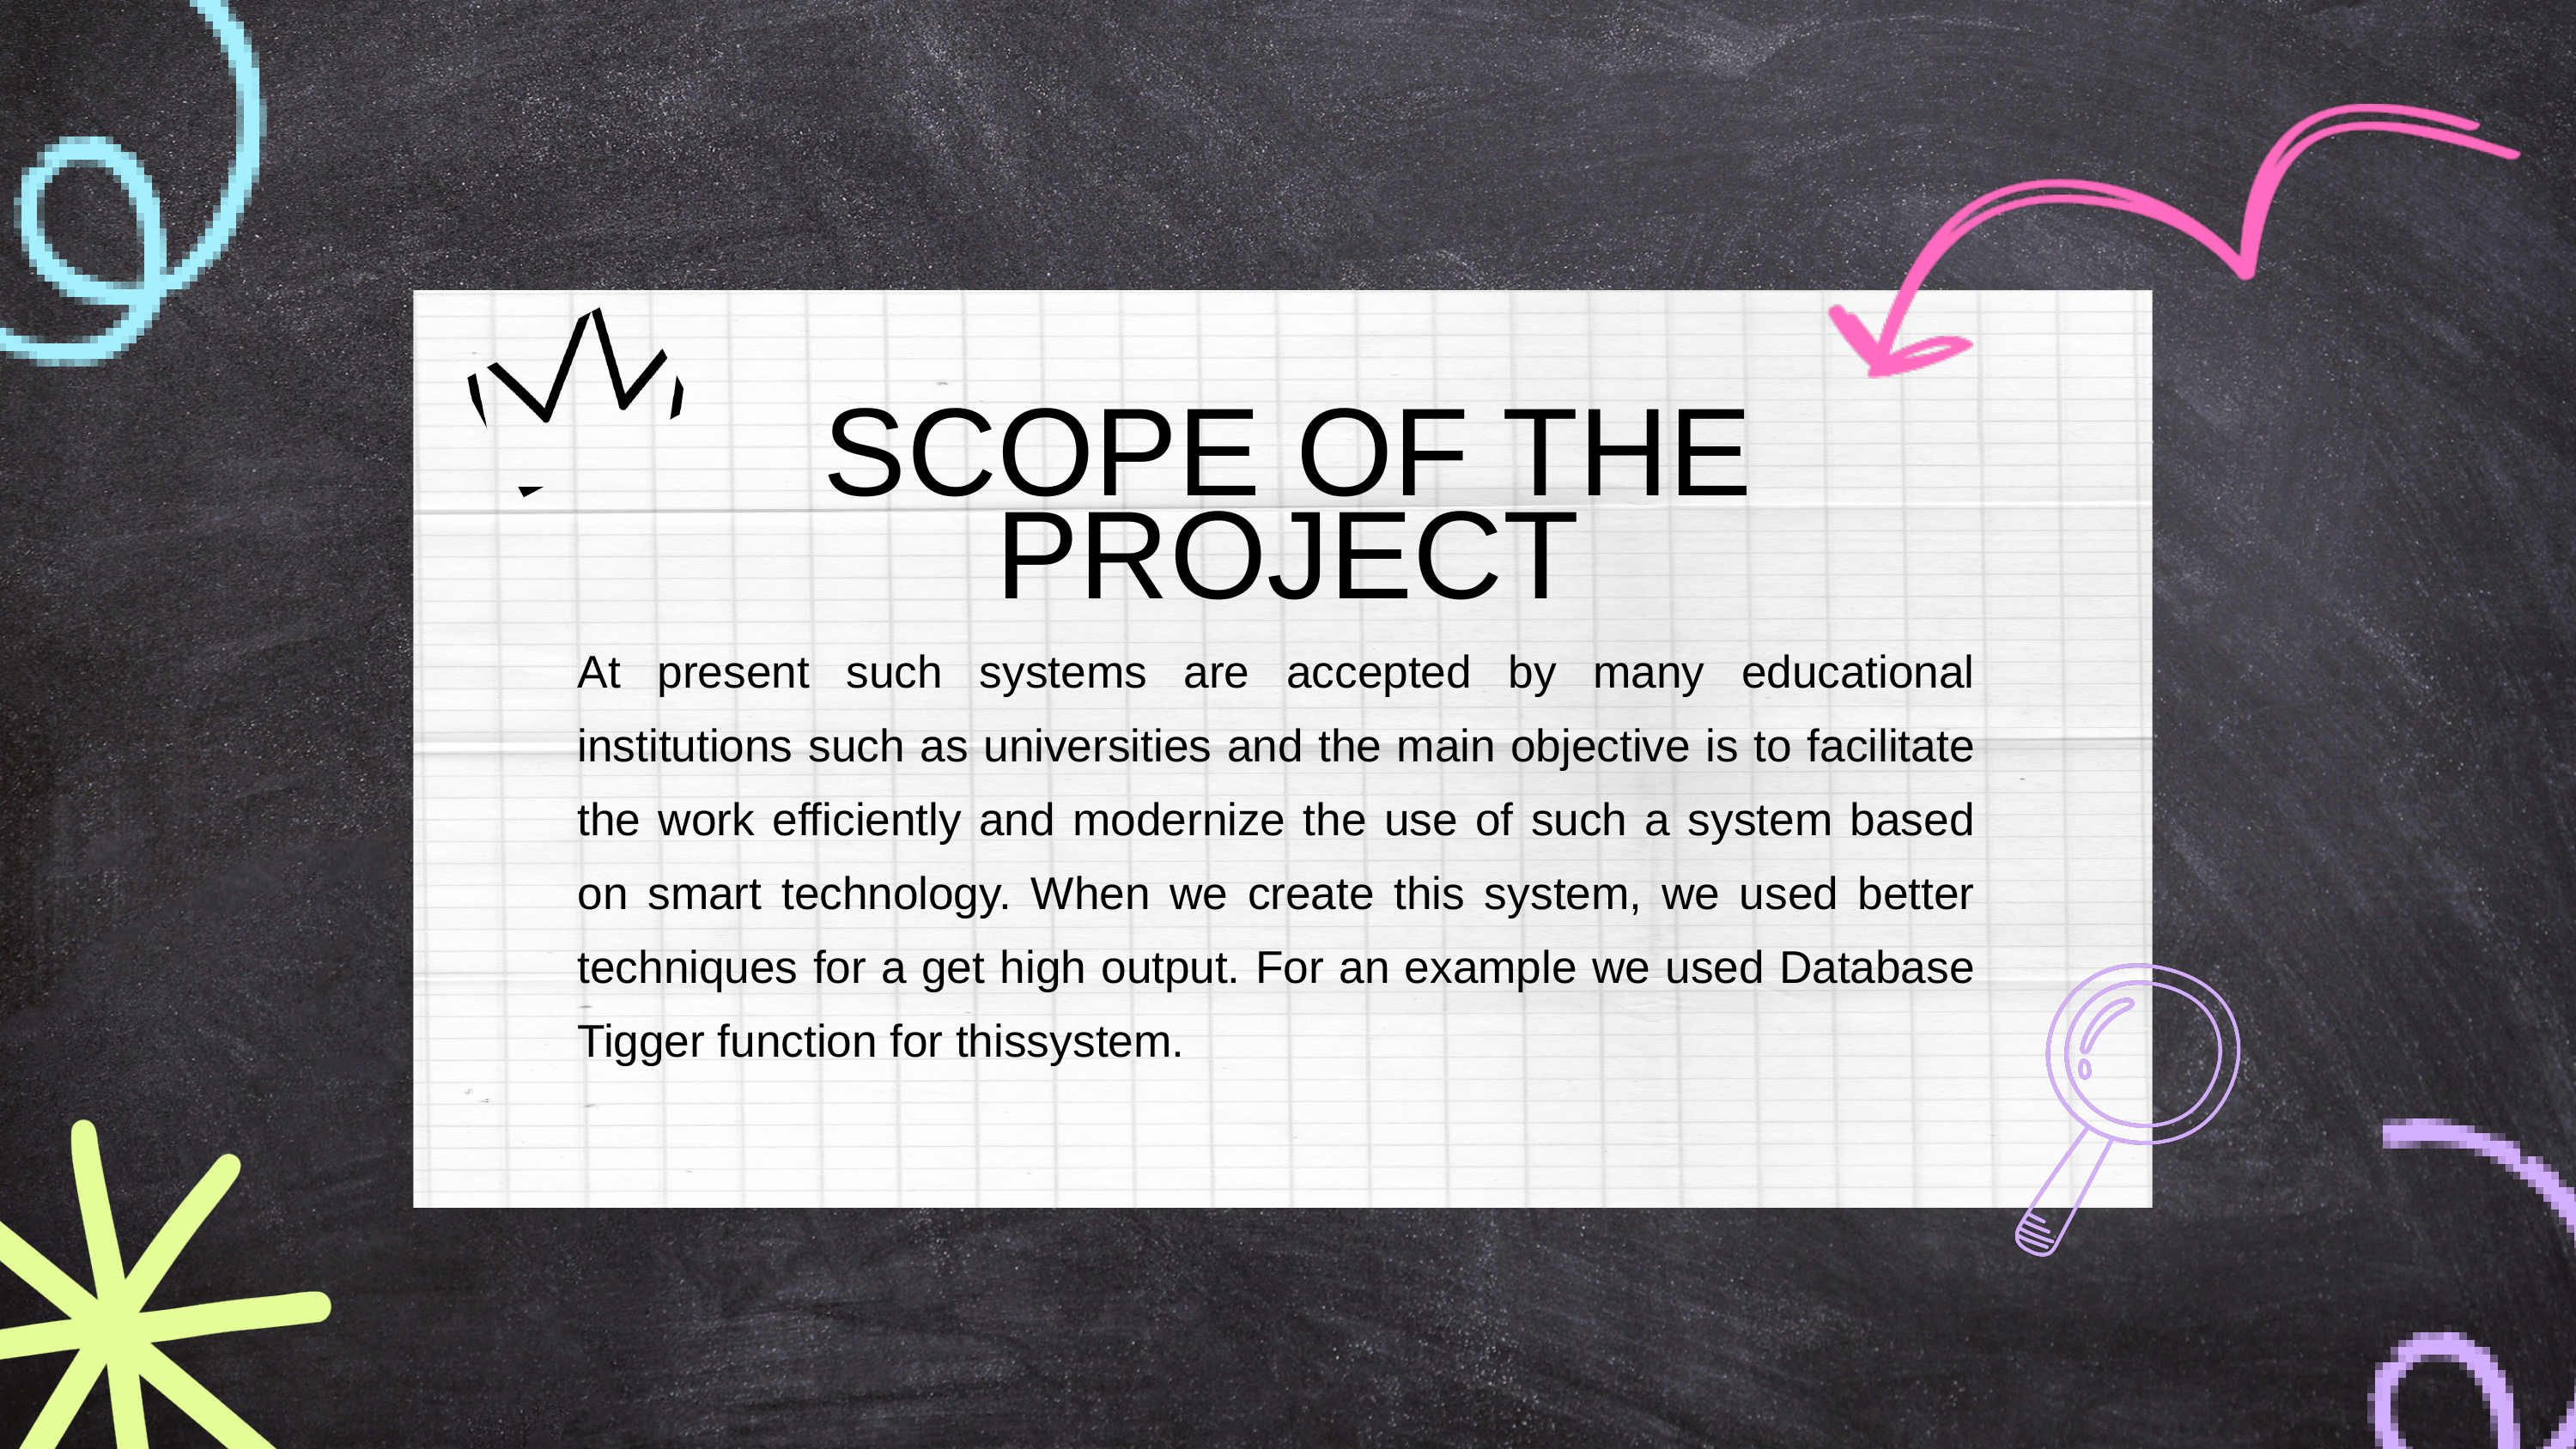

SCOPE OF THE PROJECT
At present such systems are accepted by many educational institutions such as universities and the main objective is to facilitate the work efficiently and modernize the use of such a system based on smart technology. When we create this system, we used better techniques for a get high output. For an example we used Database Tigger function for thissystem.